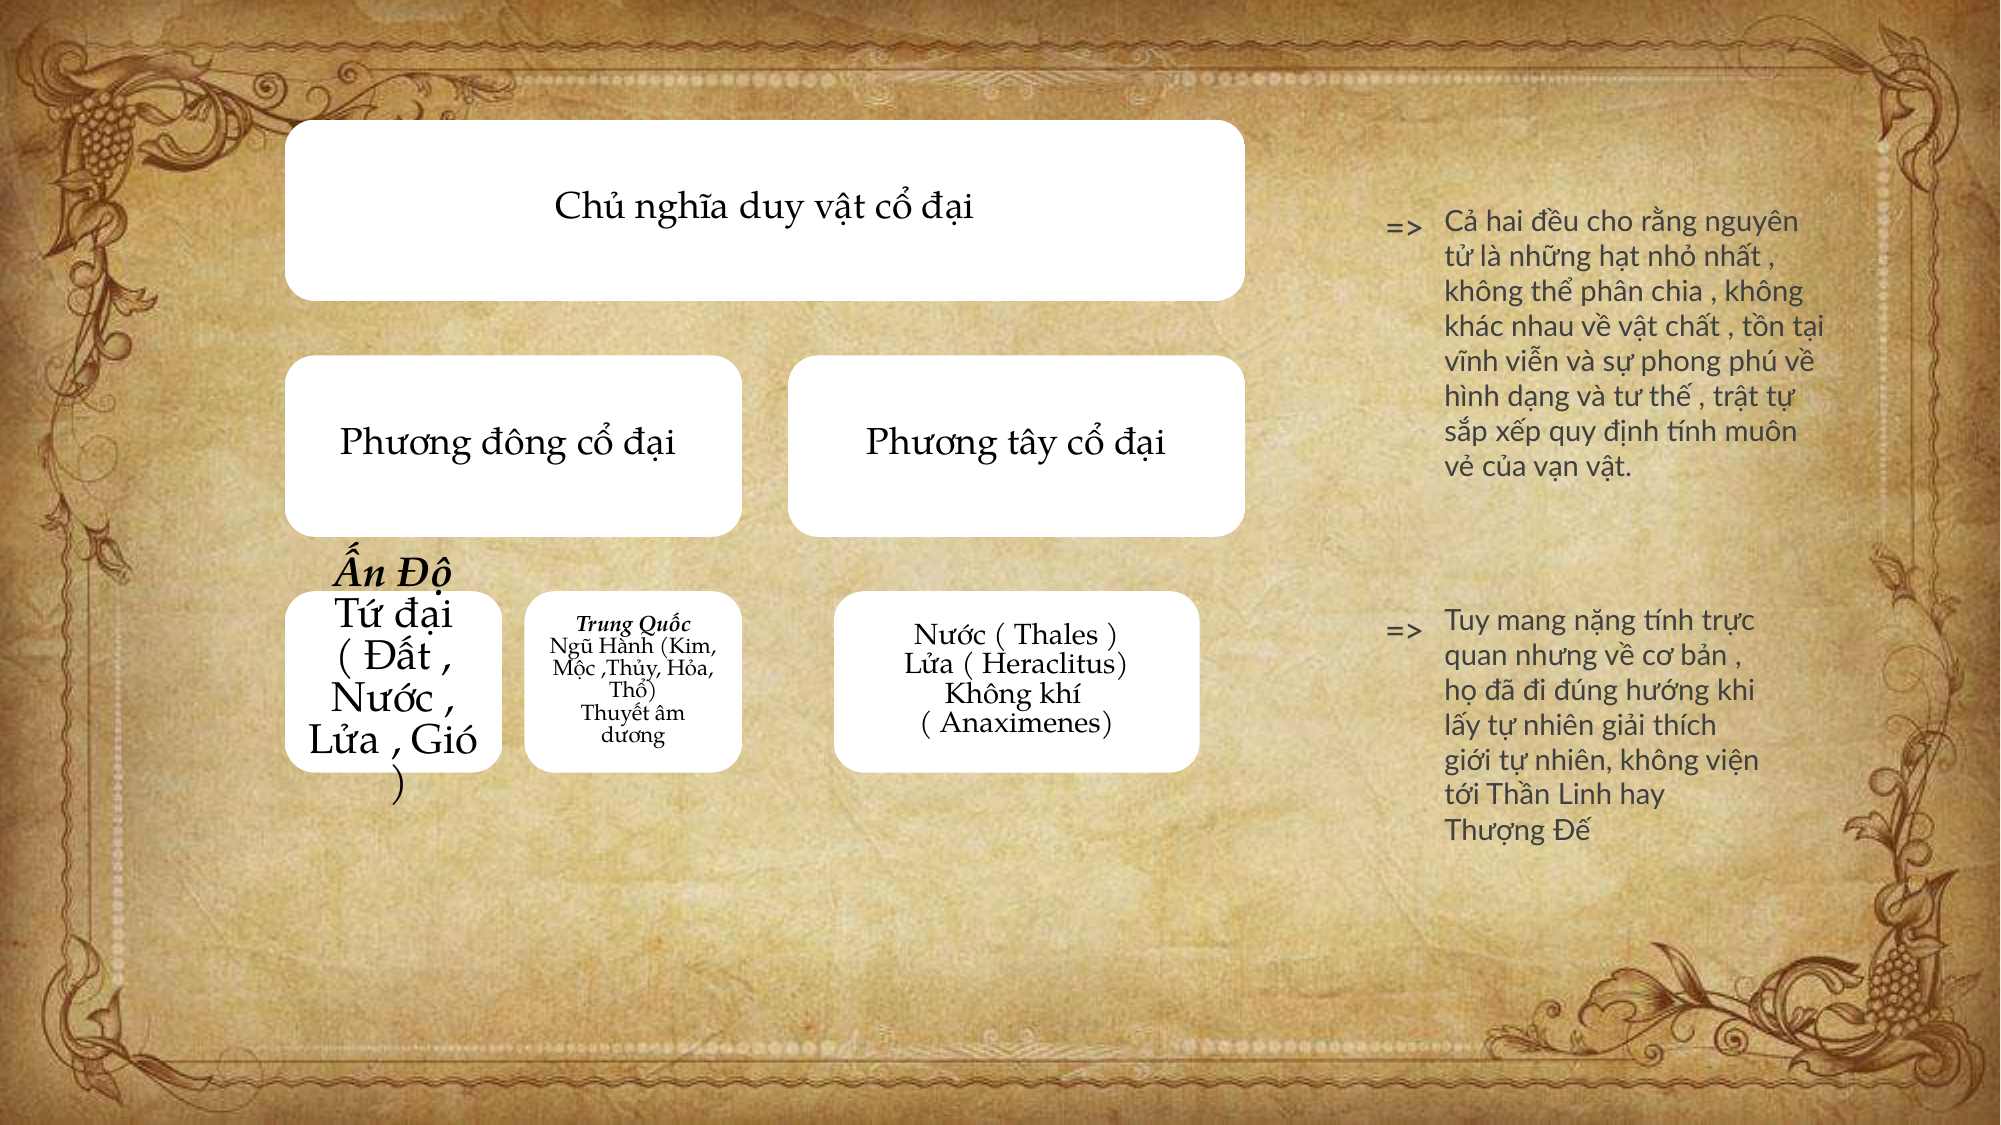

Chủ nghĩa duy vật cổ đại
Phương đông cổ đại
Ấn Độ
Tứ đại ( Đất , Nước , Lửa , Gió  )
Trung Quốc
Ngũ Hành (Kim, Mộc ,Thủy, Hỏa, Thổ)
Thuyết âm dương
Phương tây cổ đại
Nước ( Thales )
Lửa ( Heraclitus)
Không khí
( Anaximenes)
=>
Cả hai đều cho rằng nguyên tử là những hạt nhỏ nhất , không thể phân chia , không khác nhau về vật chất , tồn tại vĩnh viễn và sự phong phú về hình dạng và tư thế , trật tự sắp xếp quy định tính muôn vẻ của vạn vật.
Tuy mang nặng tính trực quan nhưng về cơ bản , họ đã đi đúng hướng khi lấy tự nhiên giải thích giới tự nhiên, không viện tới Thần Linh hay Thượng Đế
=>